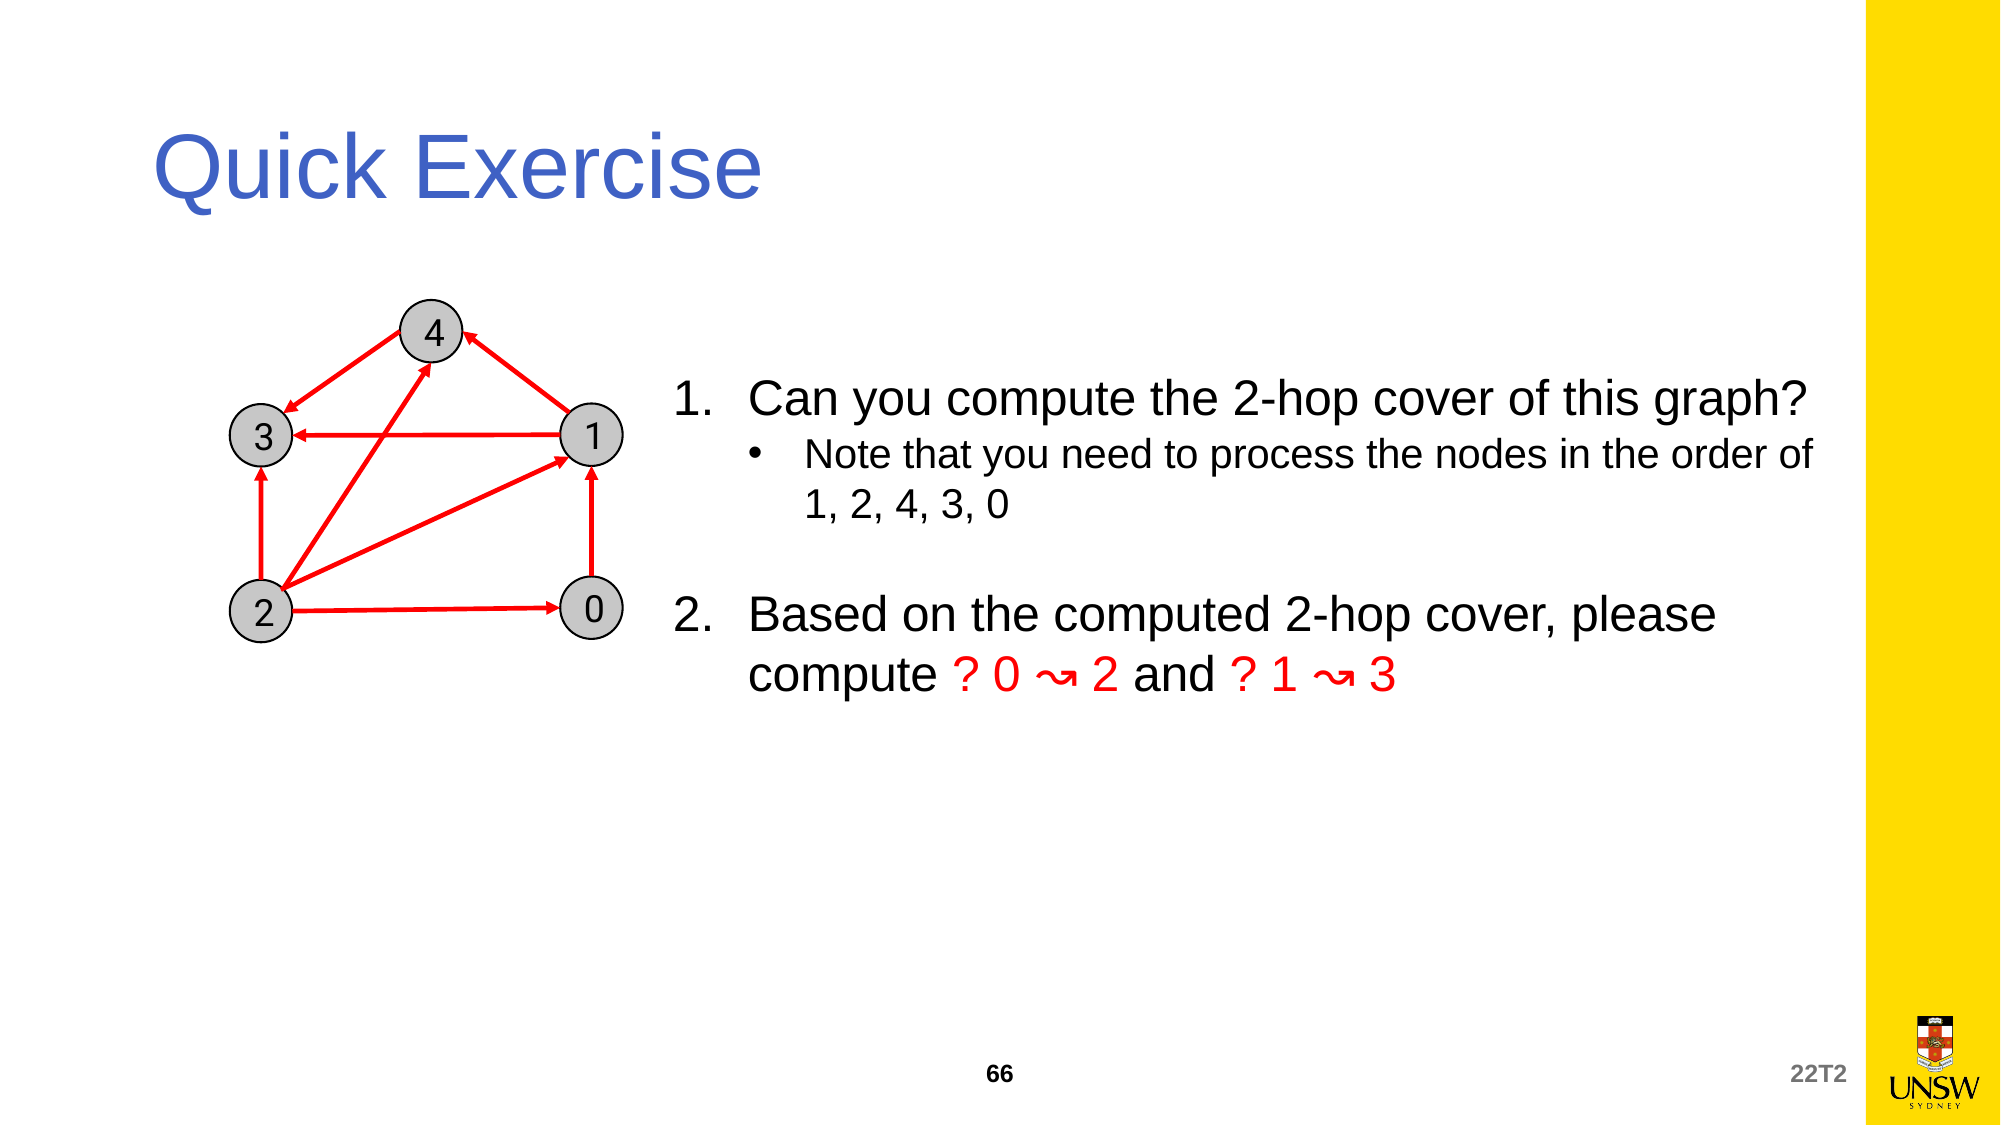

# Quick Exercise
4
1
3
0
2
Can you compute the 2-hop cover of this graph?
Note that you need to process the nodes in the order of 1, 2, 4, 3, 0

Based on the computed 2-hop cover, please compute ? 0 ↝ 2 and ? 1 ↝ 3
66
22T2